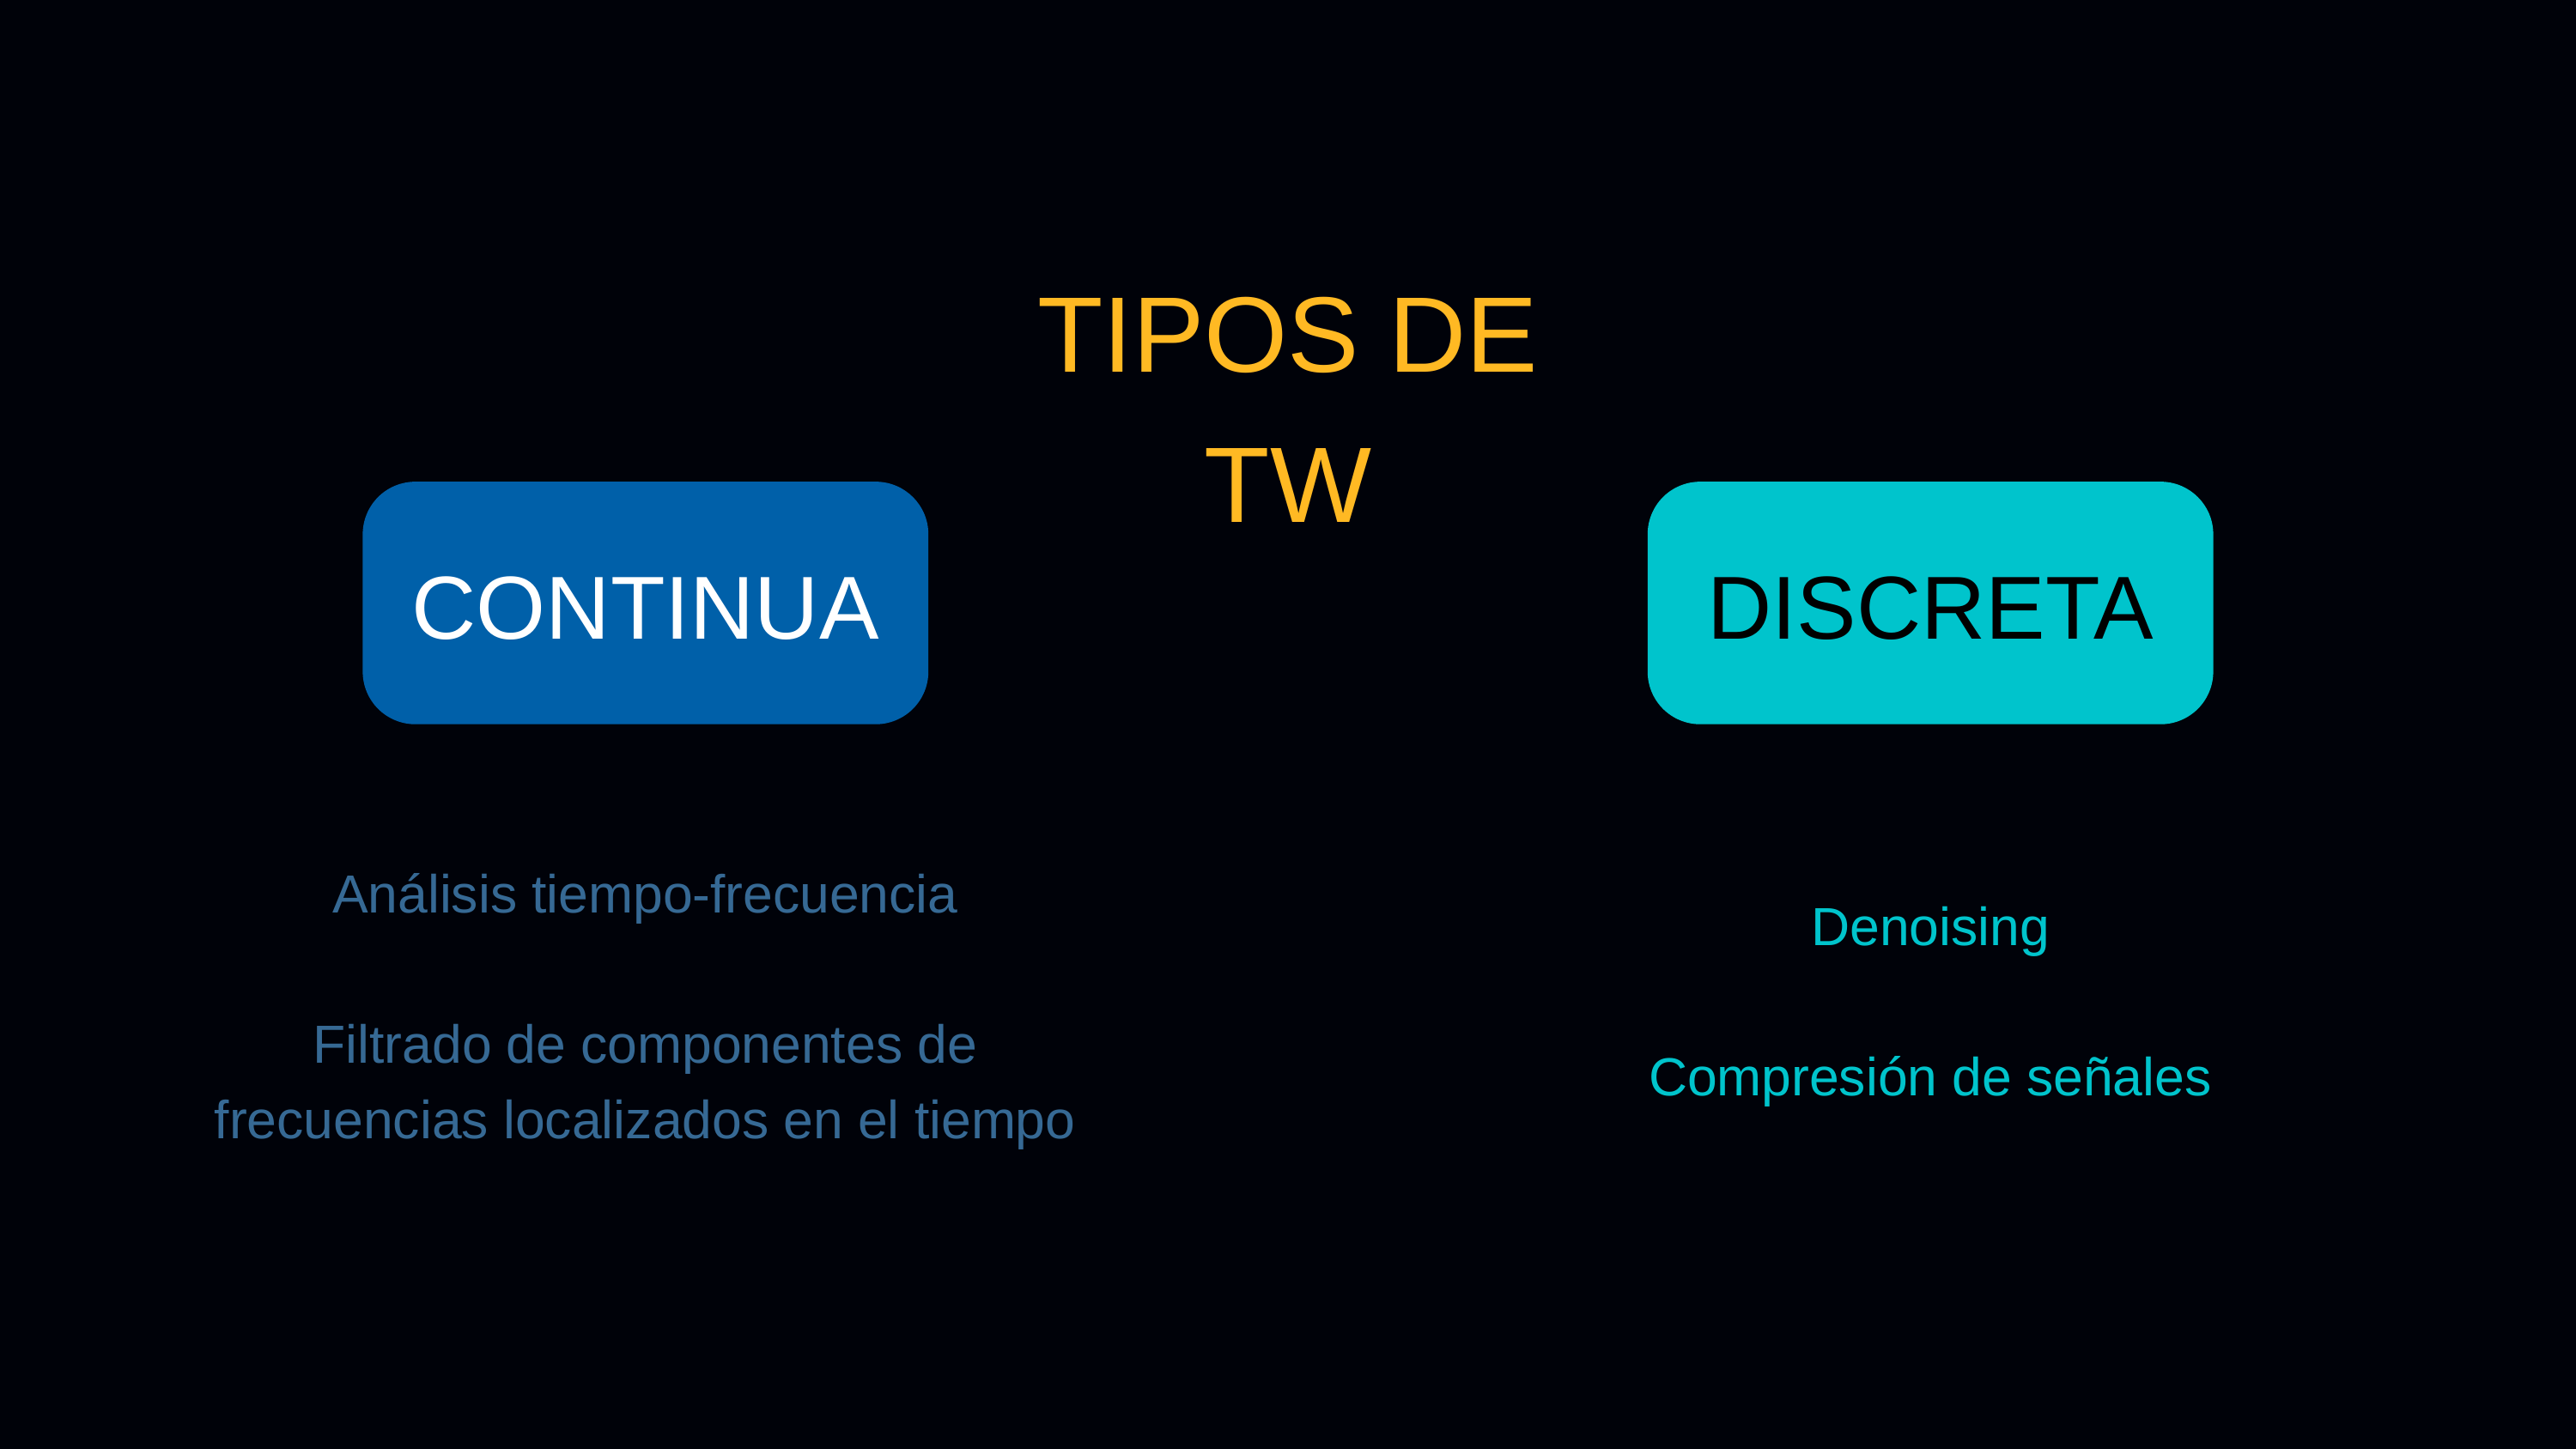

TIPOS DE TW

CONTINUA

DISCRETA
Análisis tiempo-frecuencia

Filtrado de componentes de
frecuencias localizados en el tiempo
Denoising

Compresión de señales